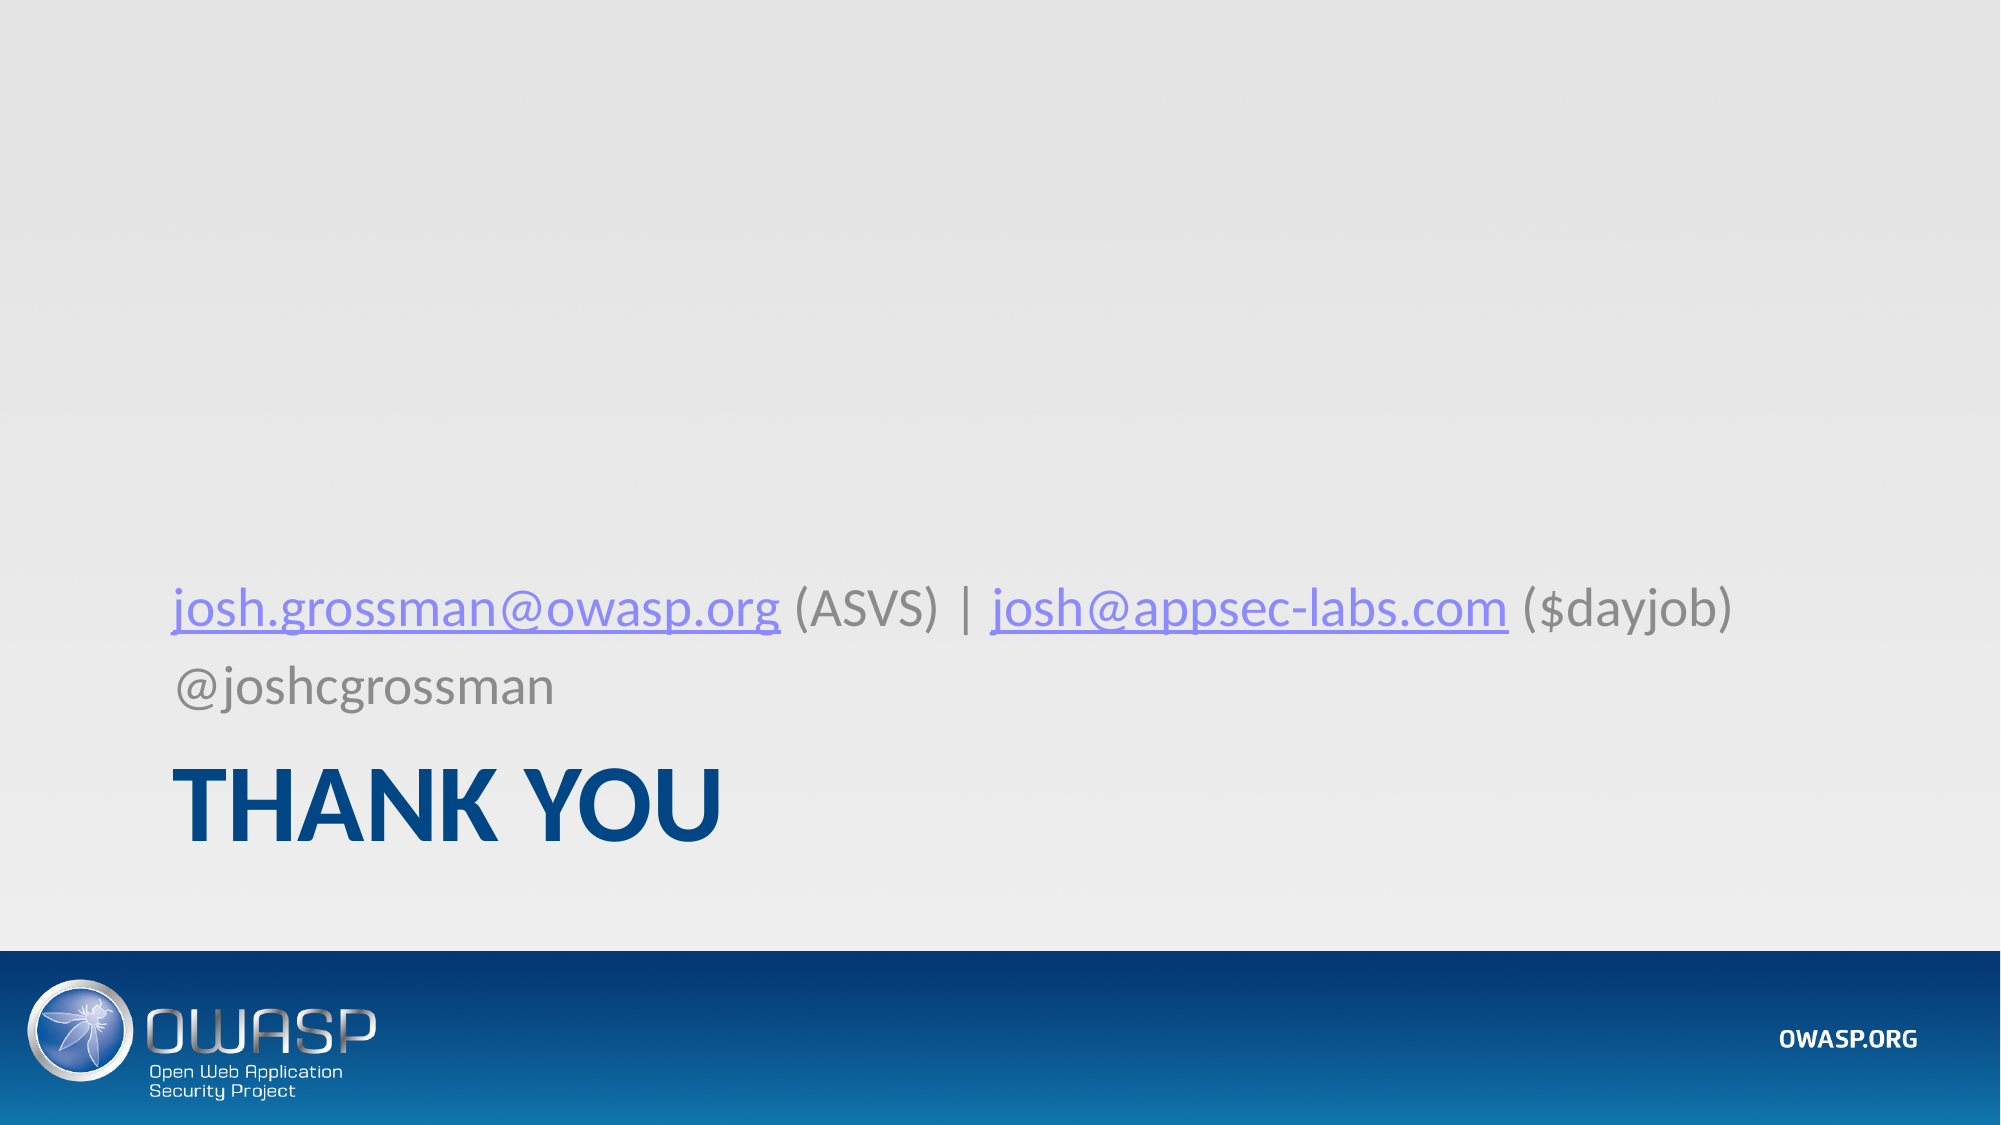

josh.grossman@owasp.org (ASVS) | josh@appsec-labs.com ($dayjob)
@joshcgrossman
# Thank you